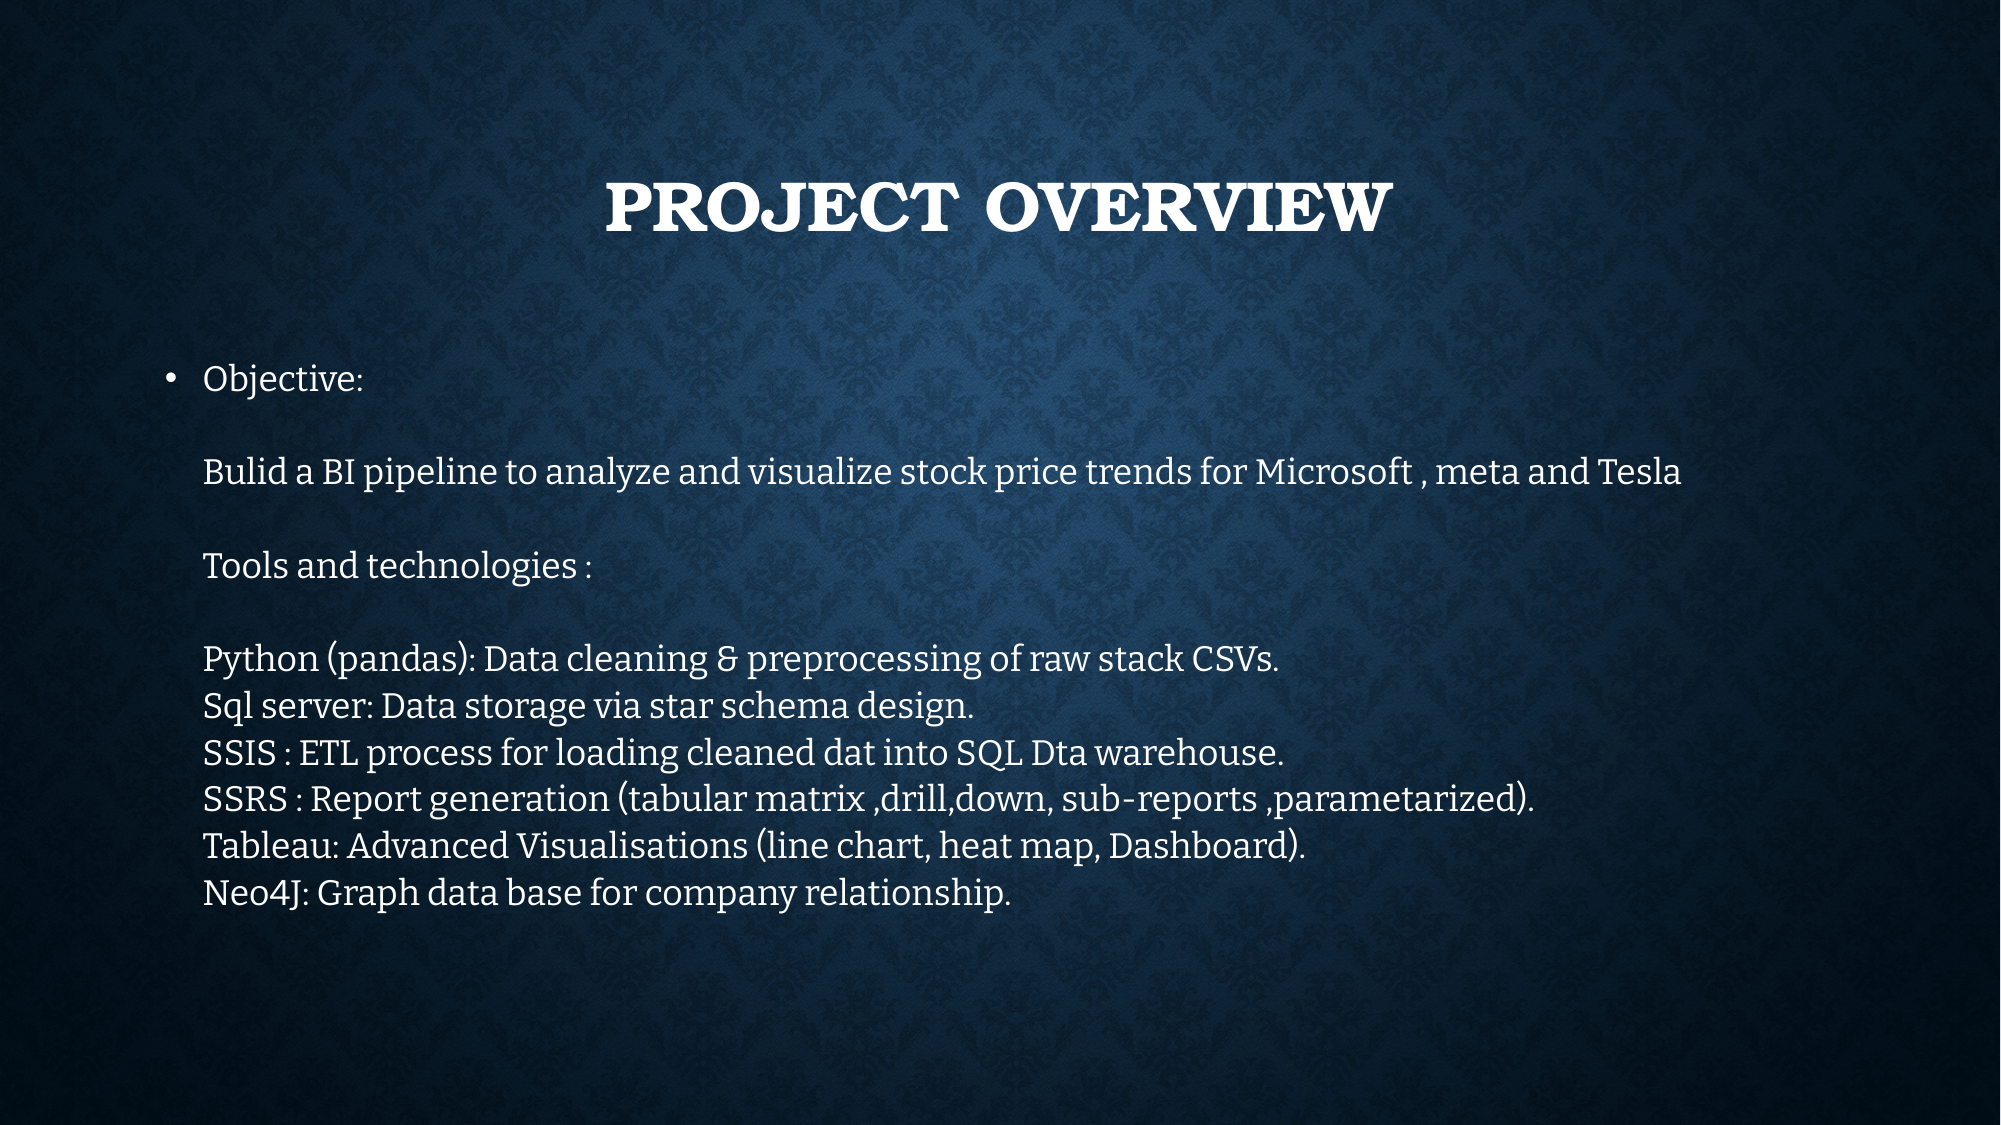

# Project overview
Objective:
Bulid a BI pipeline to analyze and visualize stock price trends for Microsoft , meta and Tesla
Tools and technologies :
Python (pandas): Data cleaning & preprocessing of raw stack CSVs.
Sql server: Data storage via star schema design.
SSIS : ETL process for loading cleaned dat into SQL Dta warehouse.
SSRS : Report generation (tabular matrix ,drill,down, sub-reports ,parametarized).
Tableau: Advanced Visualisations (line chart, heat map, Dashboard).
Neo4J: Graph data base for company relationship.